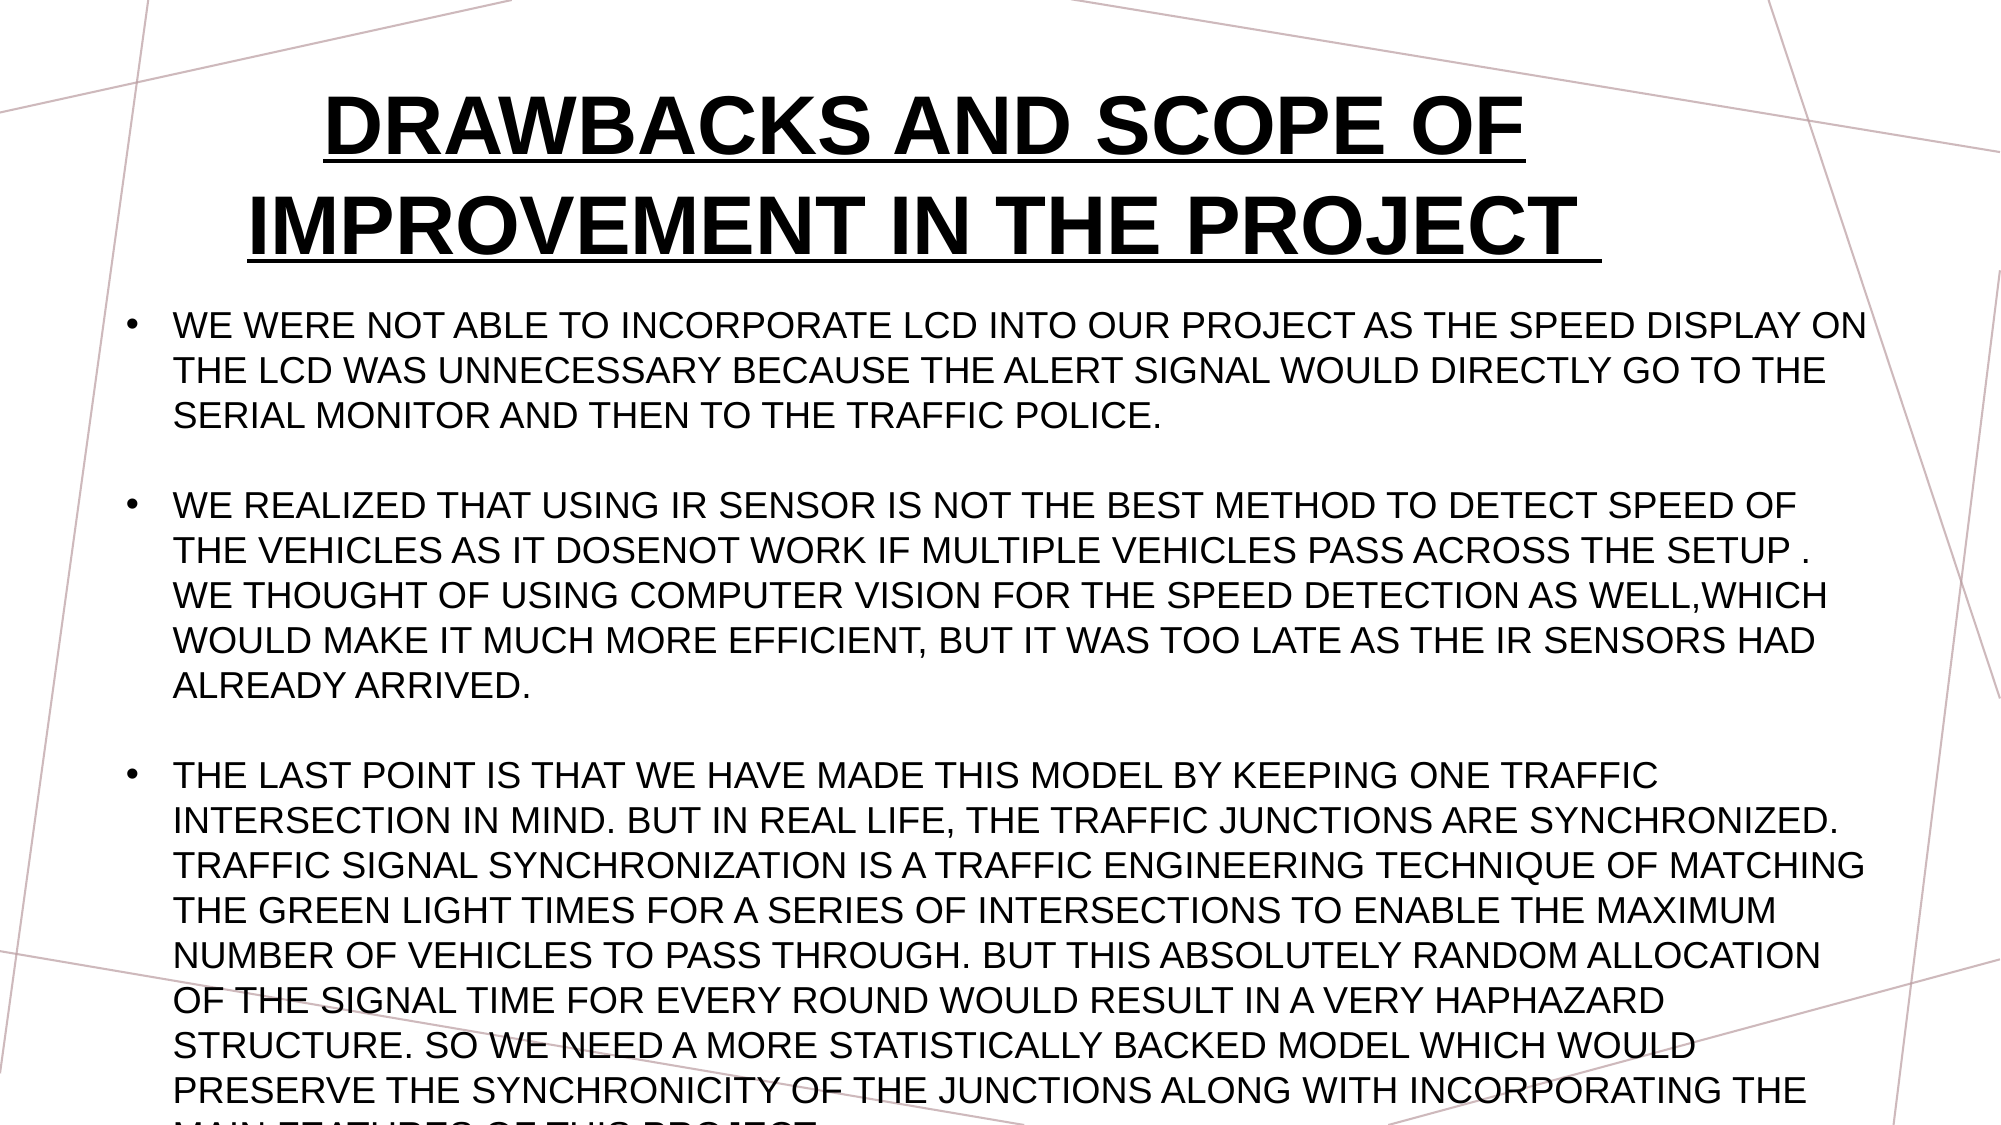

DRAWBACKS AND SCOPE OF IMPROVEMENT IN THE PROJECT

WE WERE NOT ABLE TO INCORPORATE LCD INTO OUR PROJECT AS THE SPEED DISPLAY ON THE LCD WAS UNNECESSARY BECAUSE THE ALERT SIGNAL WOULD DIRECTLY GO TO THE SERIAL MONITOR AND THEN TO THE TRAFFIC POLICE.

WE REALIZED THAT USING IR SENSOR IS NOT THE BEST METHOD TO DETECT SPEED OF THE VEHICLES AS IT DOSENOT WORK IF MULTIPLE VEHICLES PASS ACROSS THE SETUP . WE THOUGHT OF USING COMPUTER VISION FOR THE SPEED DETECTION AS WELL,WHICH WOULD MAKE IT MUCH MORE EFFICIENT, BUT IT WAS TOO LATE AS THE IR SENSORS HAD ALREADY ARRIVED.

THE LAST POINT IS THAT WE HAVE MADE THIS MODEL BY KEEPING ONE TRAFFIC INTERSECTION IN MIND. BUT IN REAL LIFE, THE TRAFFIC JUNCTIONS ARE SYNCHRONIZED. TRAFFIC SIGNAL SYNCHRONIZATION IS A TRAFFIC ENGINEERING TECHNIQUE OF MATCHING THE GREEN LIGHT TIMES FOR A SERIES OF INTERSECTIONS TO ENABLE THE MAXIMUM NUMBER OF VEHICLES TO PASS THROUGH. BUT THIS ABSOLUTELY RANDOM ALLOCATION OF THE SIGNAL TIME FOR EVERY ROUND WOULD RESULT IN A VERY HAPHAZARD STRUCTURE. SO WE NEED A MORE STATISTICALLY BACKED MODEL WHICH WOULD PRESERVE THE SYNCHRONICITY OF THE JUNCTIONS ALONG WITH INCORPORATING THE MAIN FEATURES OF THIS PROJECT.